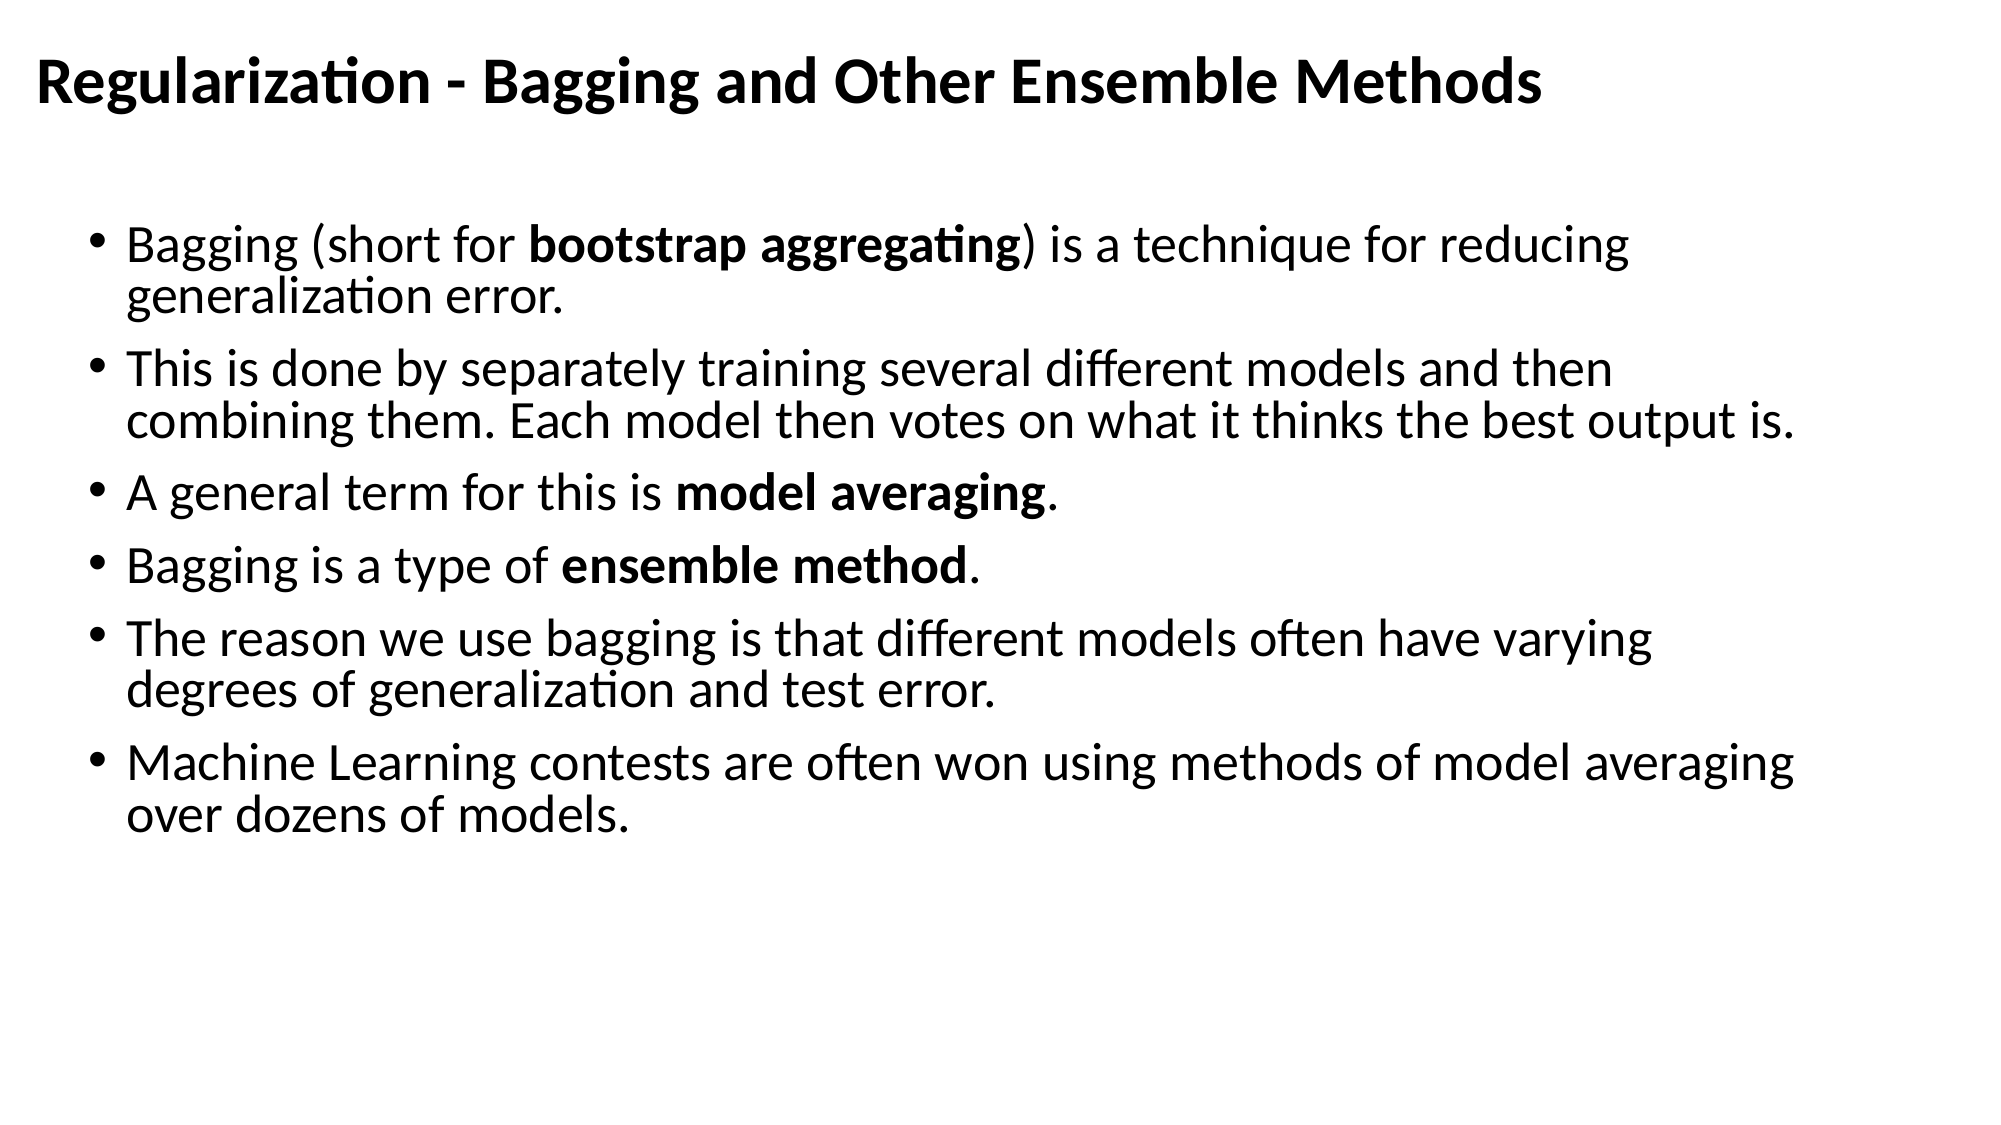

# Regularization - Bagging and Other Ensemble Methods
Bagging (short for bootstrap aggregating) is a technique for reducing generalization error.
This is done by separately training several different models and then combining them. Each model then votes on what it thinks the best output is.
A general term for this is model averaging.
Bagging is a type of ensemble method.
The reason we use bagging is that different models often have varying degrees of generalization and test error.
Machine Learning contests are often won using methods of model averaging over dozens of models.